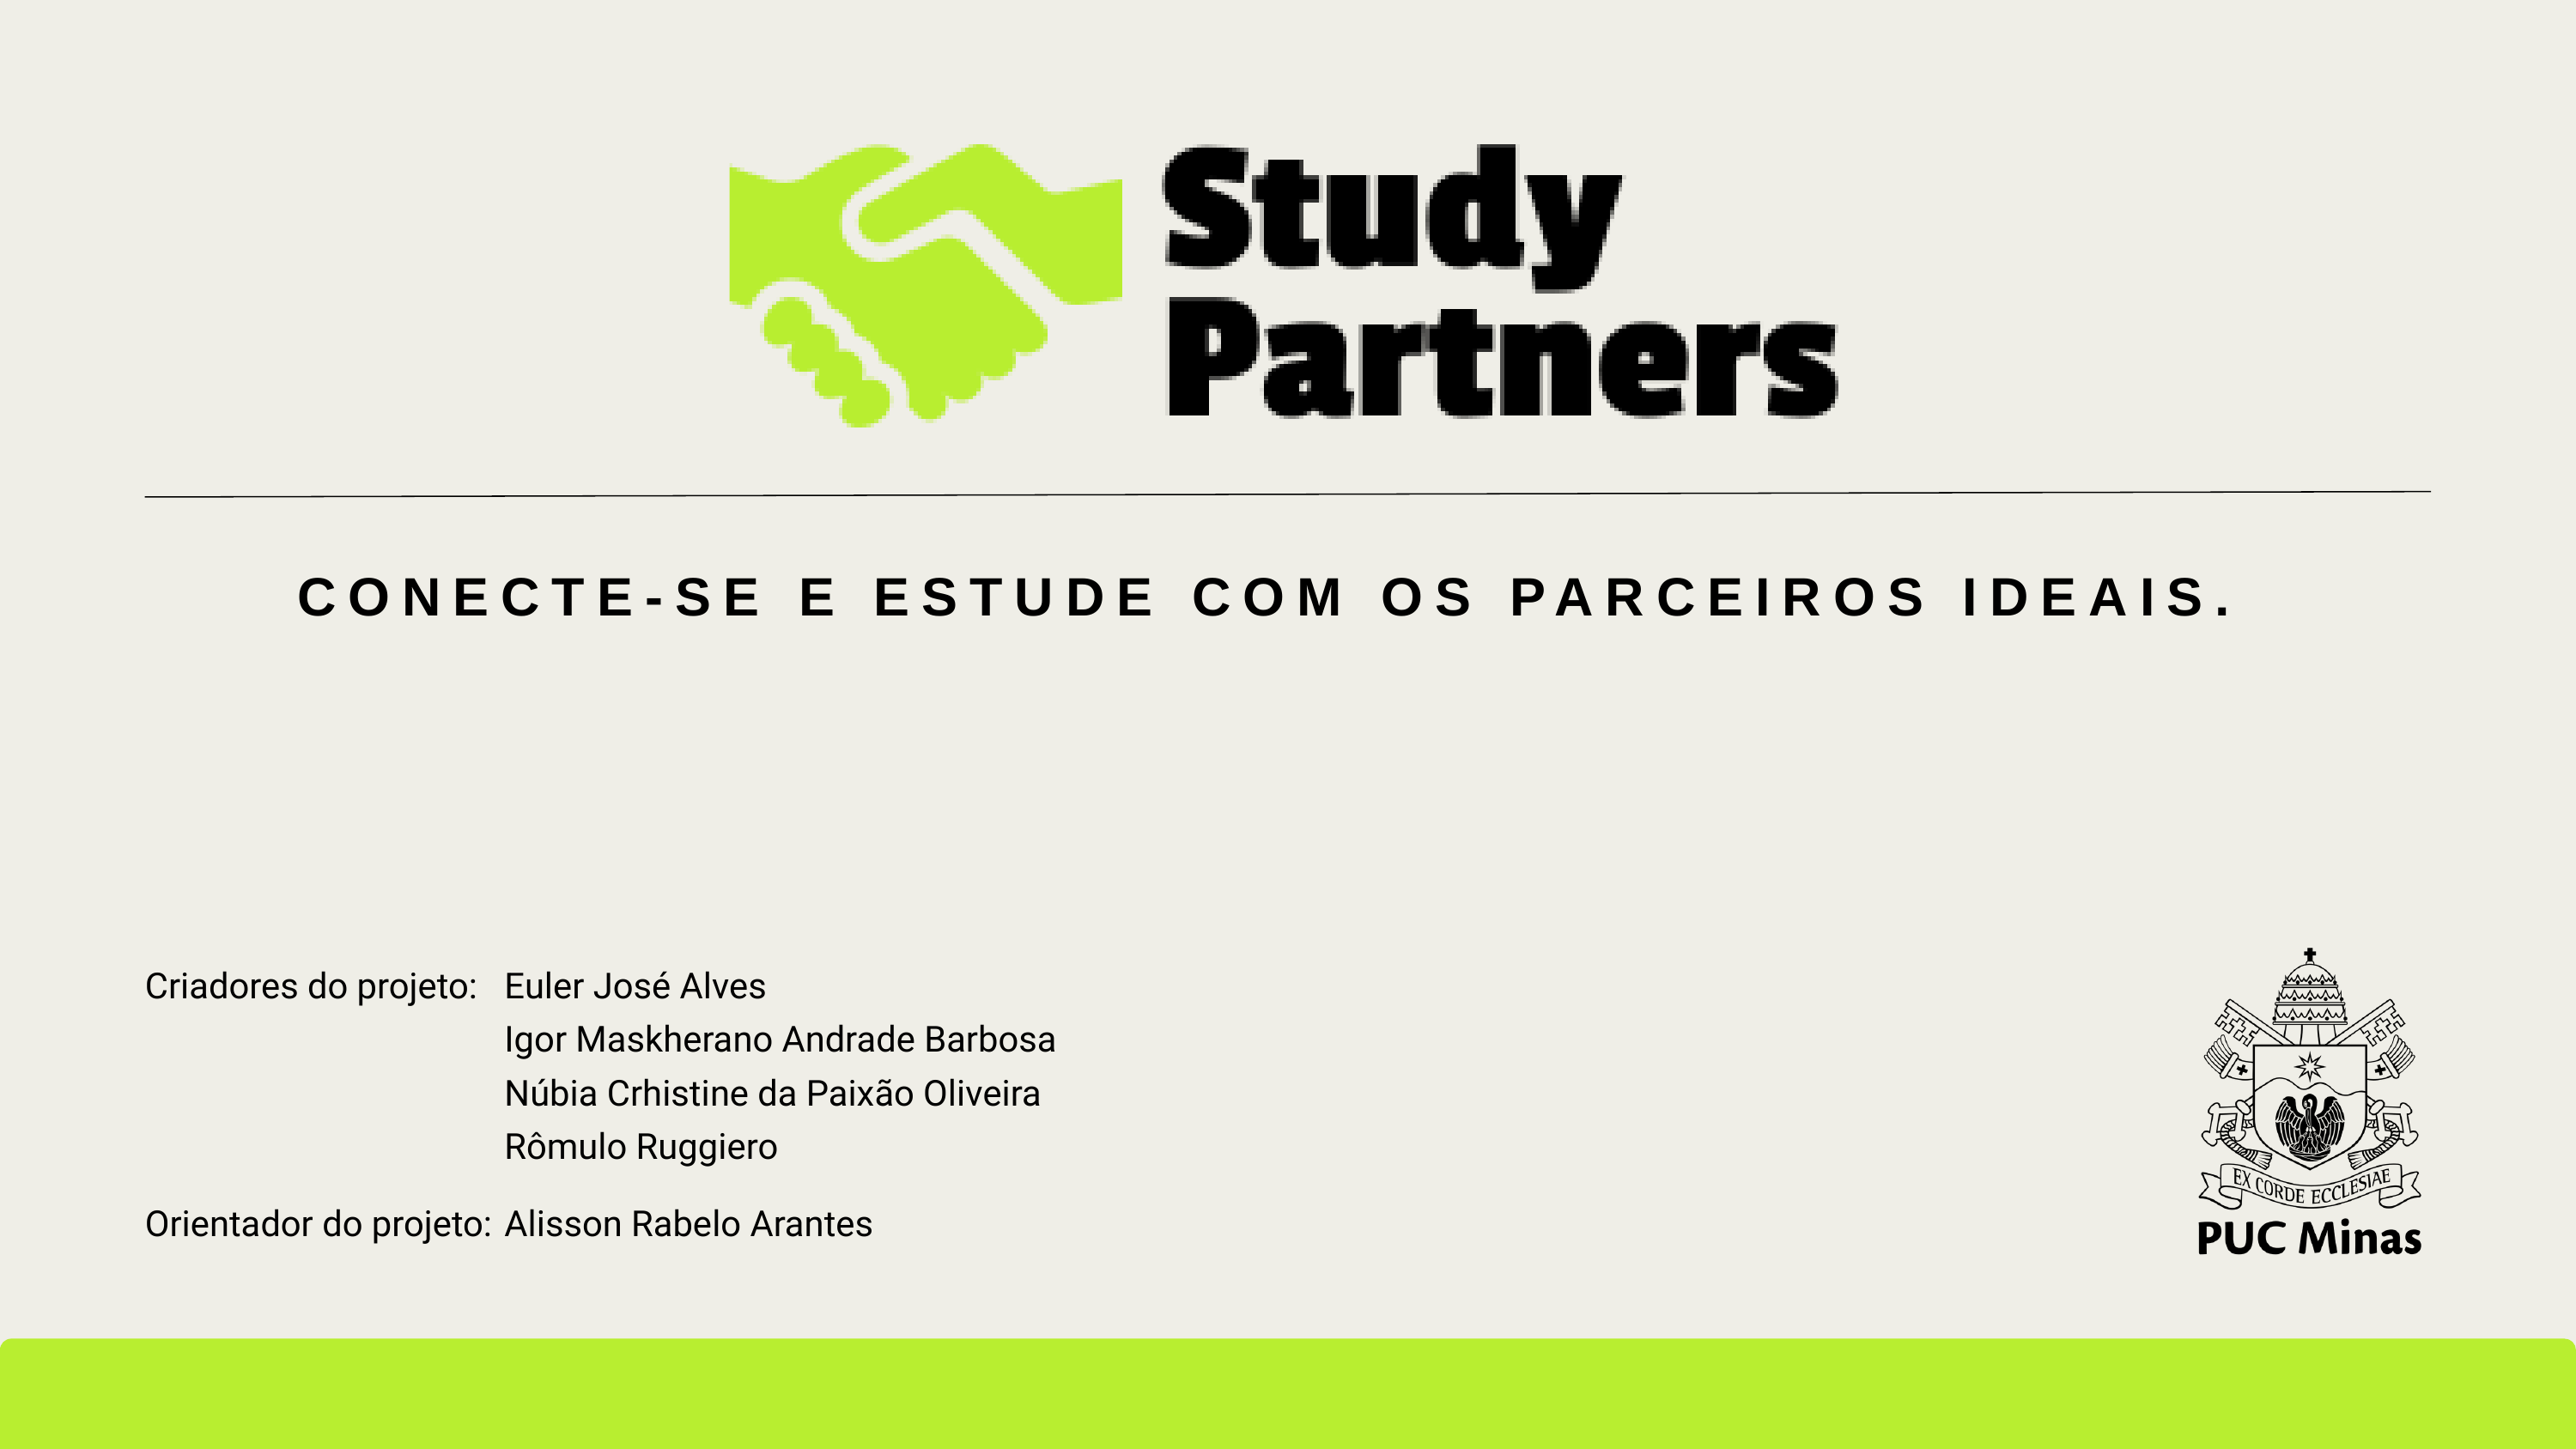

CONECTE-SE E ESTUDE COM OS PARCEIROS IDEAIS.

Criadores do projeto:

Euler José Alves
Igor Maskherano Andrade Barbosa
Núbia Crhistine da Paixão Oliveira
Rômulo Ruggiero

Orientador do projeto:
Alisson Rabelo Arantes